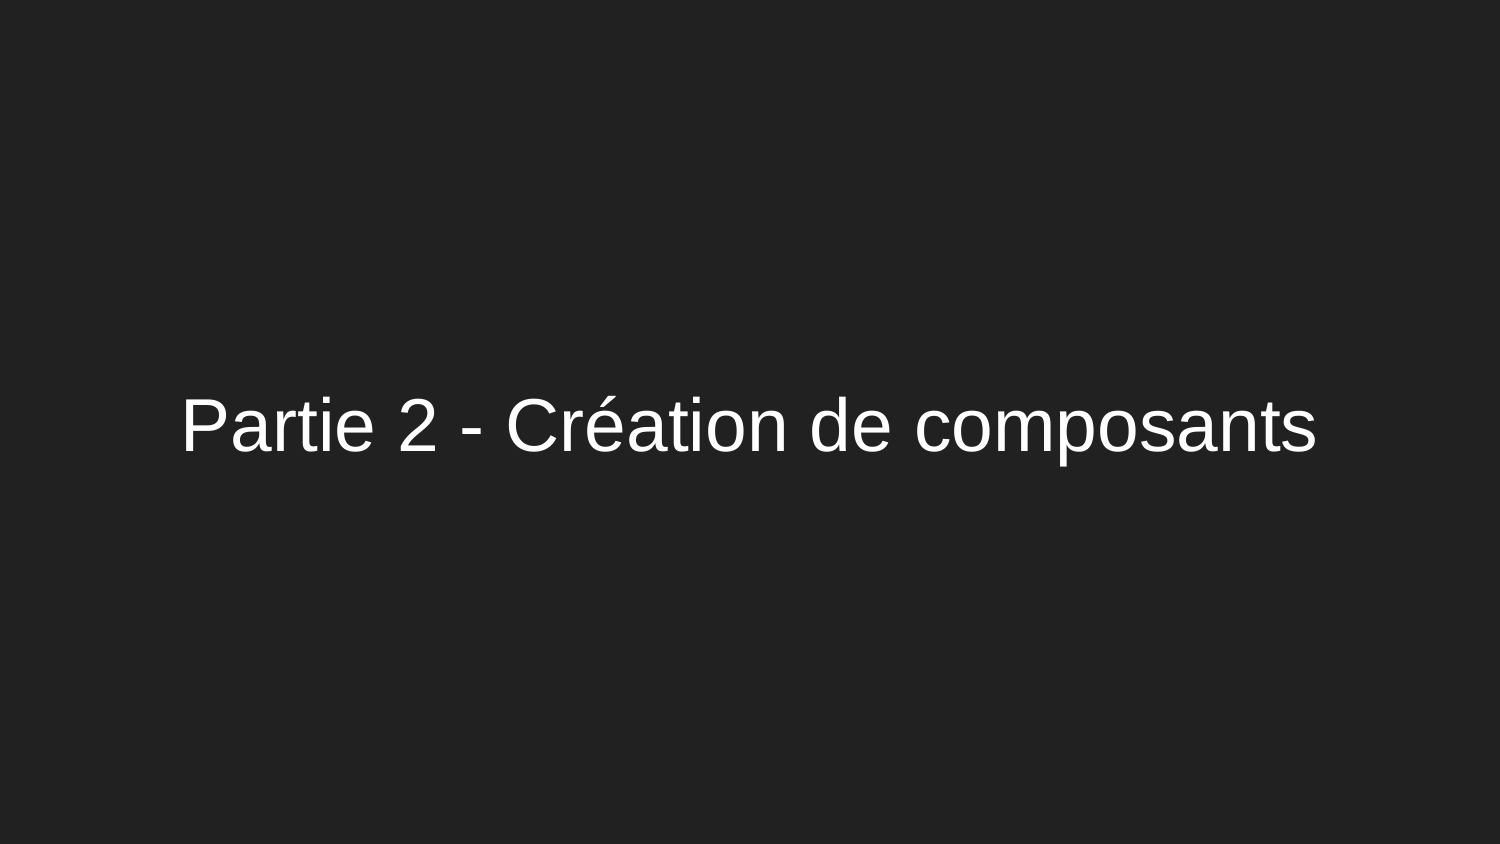

# Partie 2 - Création de composants